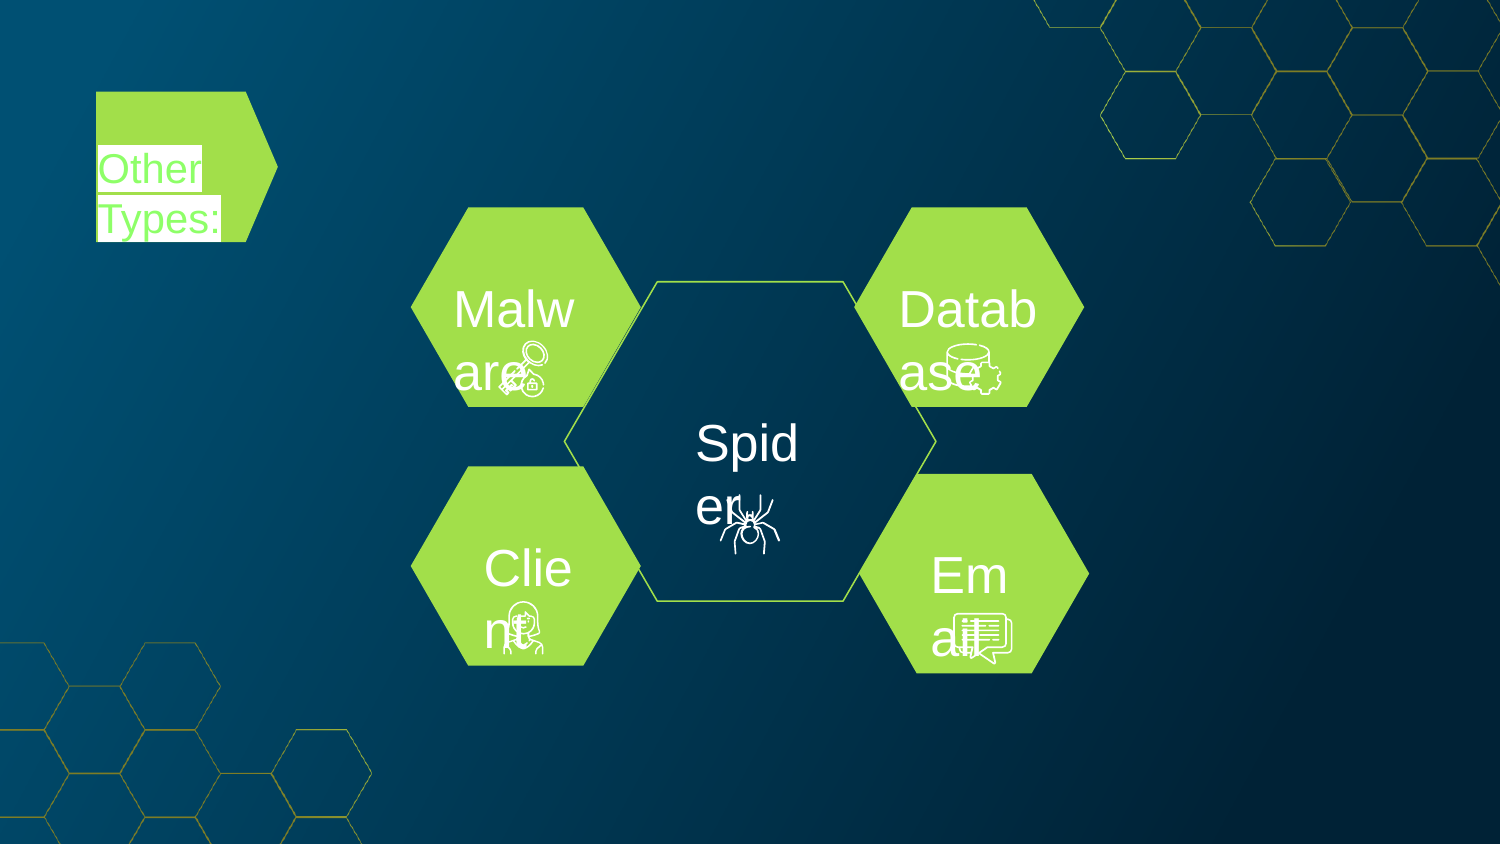

Other Types:

Malware
Database

Spider

Client
Email